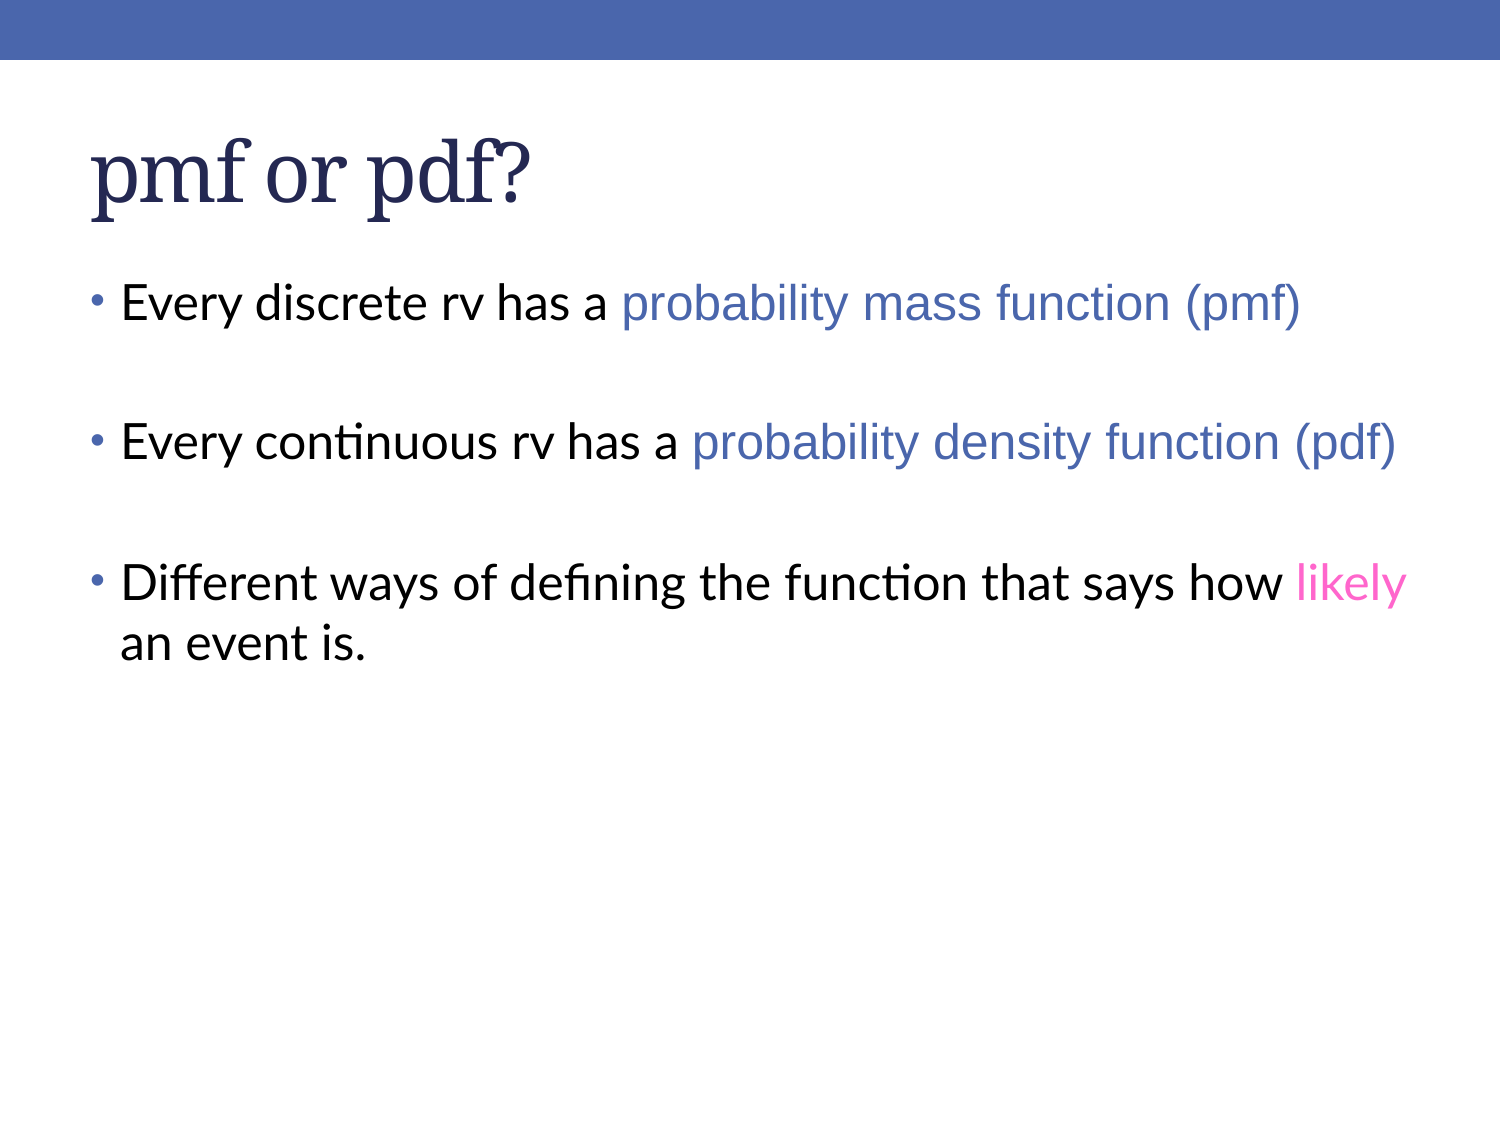

# pmf or pdf?
Every discrete rv has a probability mass function (pmf)

Every continuous rv has a probability density function (pdf)

Different ways of defining the function that says how likely an event is.